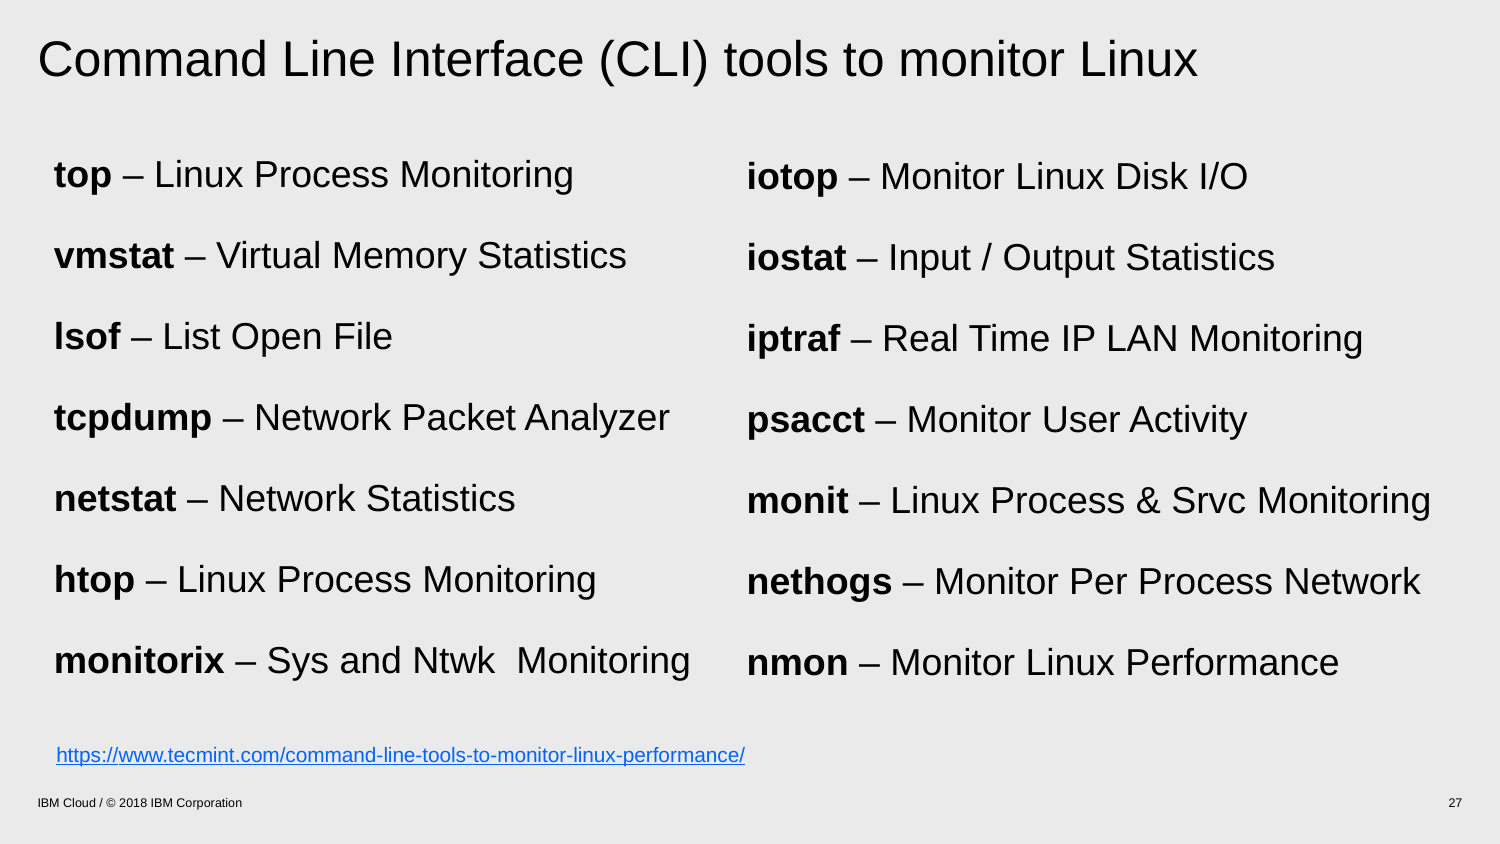

Command Line Interface (CLI) tools to monitor Linux
# top – Linux Process Monitoring vmstat – Virtual Memory Statistics lsof – List Open File tcpdump – Network Packet Analyzer netstat – Network Statistics htop – Linux Process Monitoring monitorix – Sys and Ntwk  Monitoring
iotop – Monitor Linux Disk I/O
iostat – Input / Output Statistics
iptraf – Real Time IP LAN Monitoring
psacct – Monitor User Activity
monit – Linux Process & Srvc Monitoring

nethogs – Monitor Per Process Network
nmon – Monitor Linux Performance
https://www.tecmint.com/command-line-tools-to-monitor-linux-performance/
IBM Cloud / © 2018 IBM Corporation
27